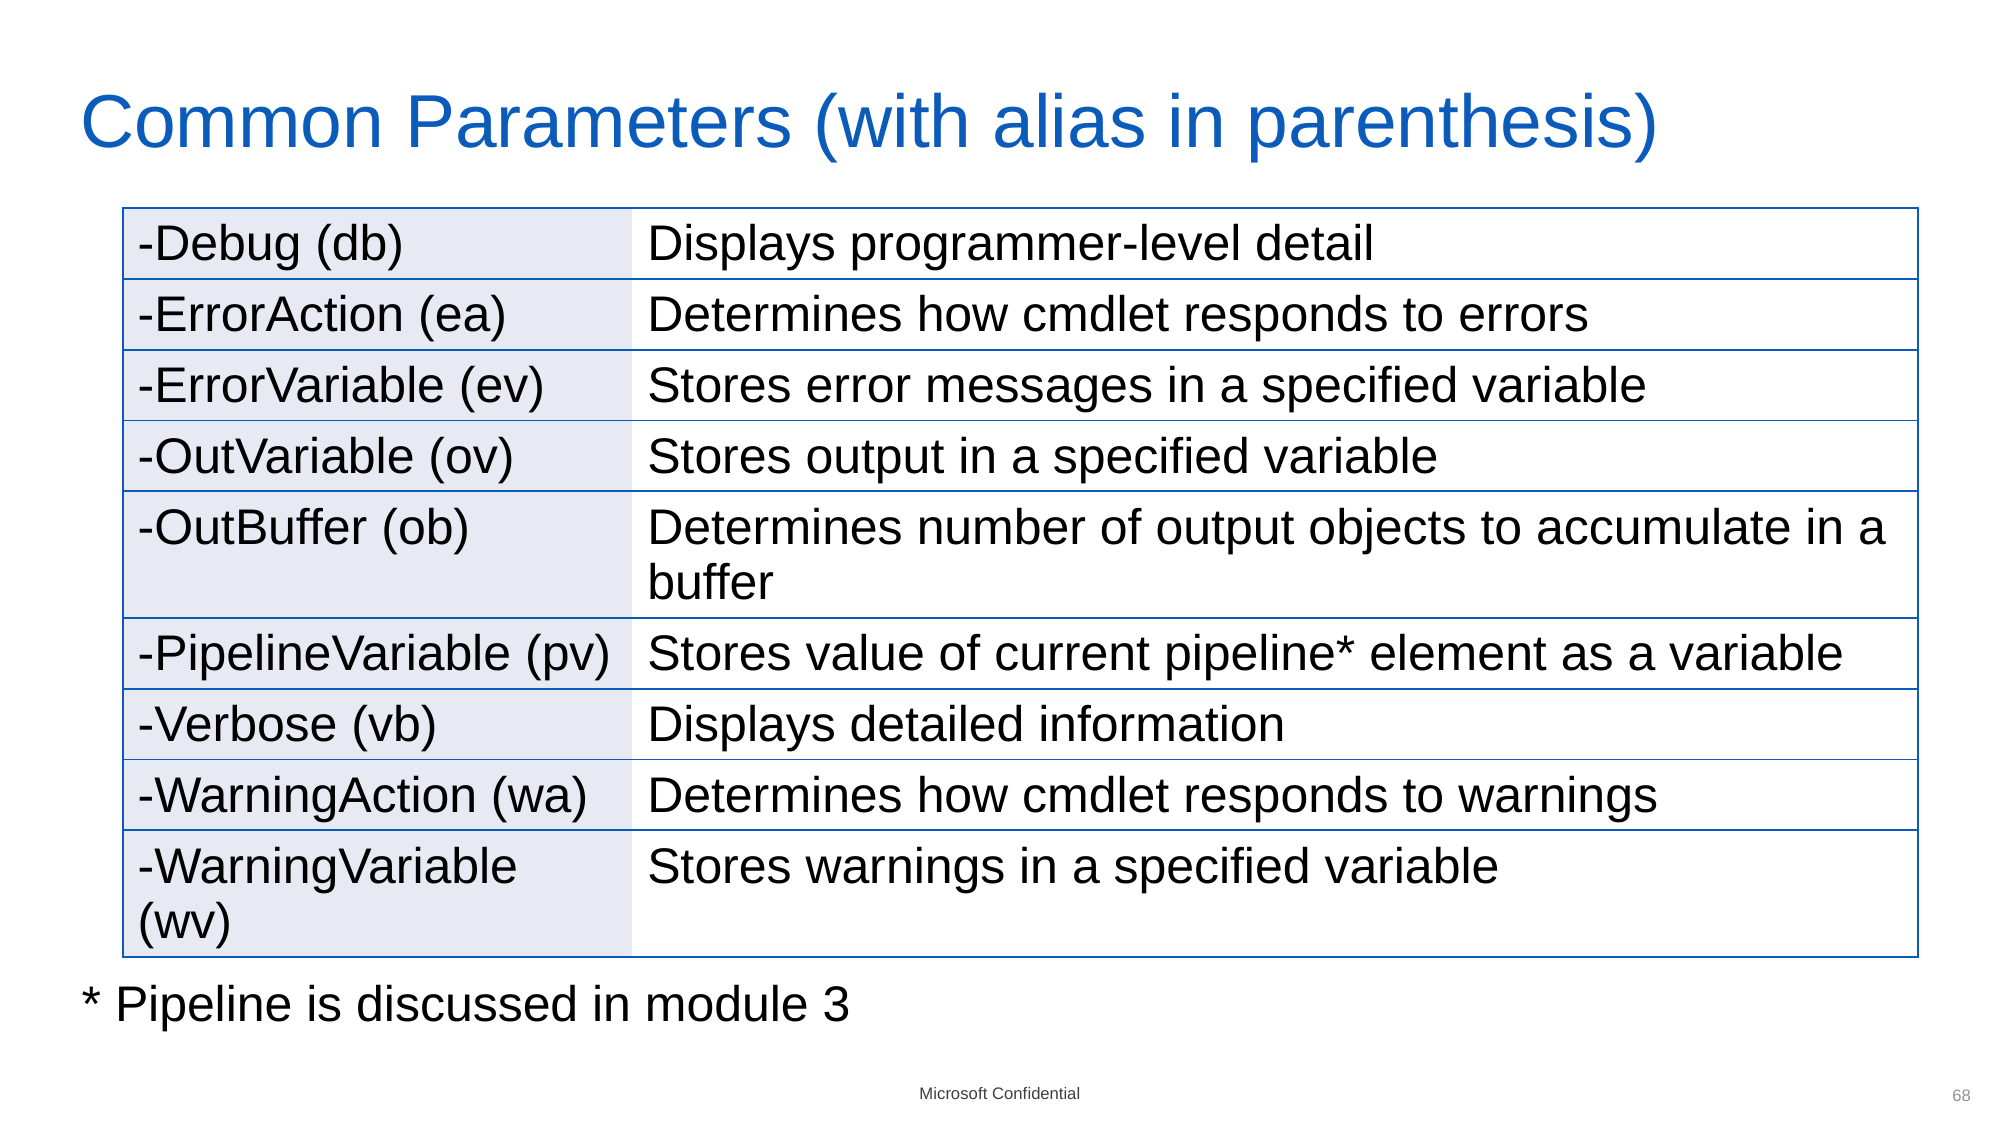

# Common Parameters (with alias in parenthesis)
| -Debug (db) | Displays programmer-level detail |
| --- | --- |
| -ErrorAction (ea) | Determines how cmdlet responds to errors |
| -ErrorVariable (ev) | Stores error messages in a specified variable |
| -OutVariable (ov) | Stores output in a specified variable |
| -OutBuffer (ob) | Determines number of output objects to accumulate in a buffer |
| -PipelineVariable (pv) | Stores value of current pipeline\* element as a variable |
| -Verbose (vb) | Displays detailed information |
| -WarningAction (wa) | Determines how cmdlet responds to warnings |
| -WarningVariable (wv) | Stores warnings in a specified variable |
* Pipeline is discussed in module 3
68